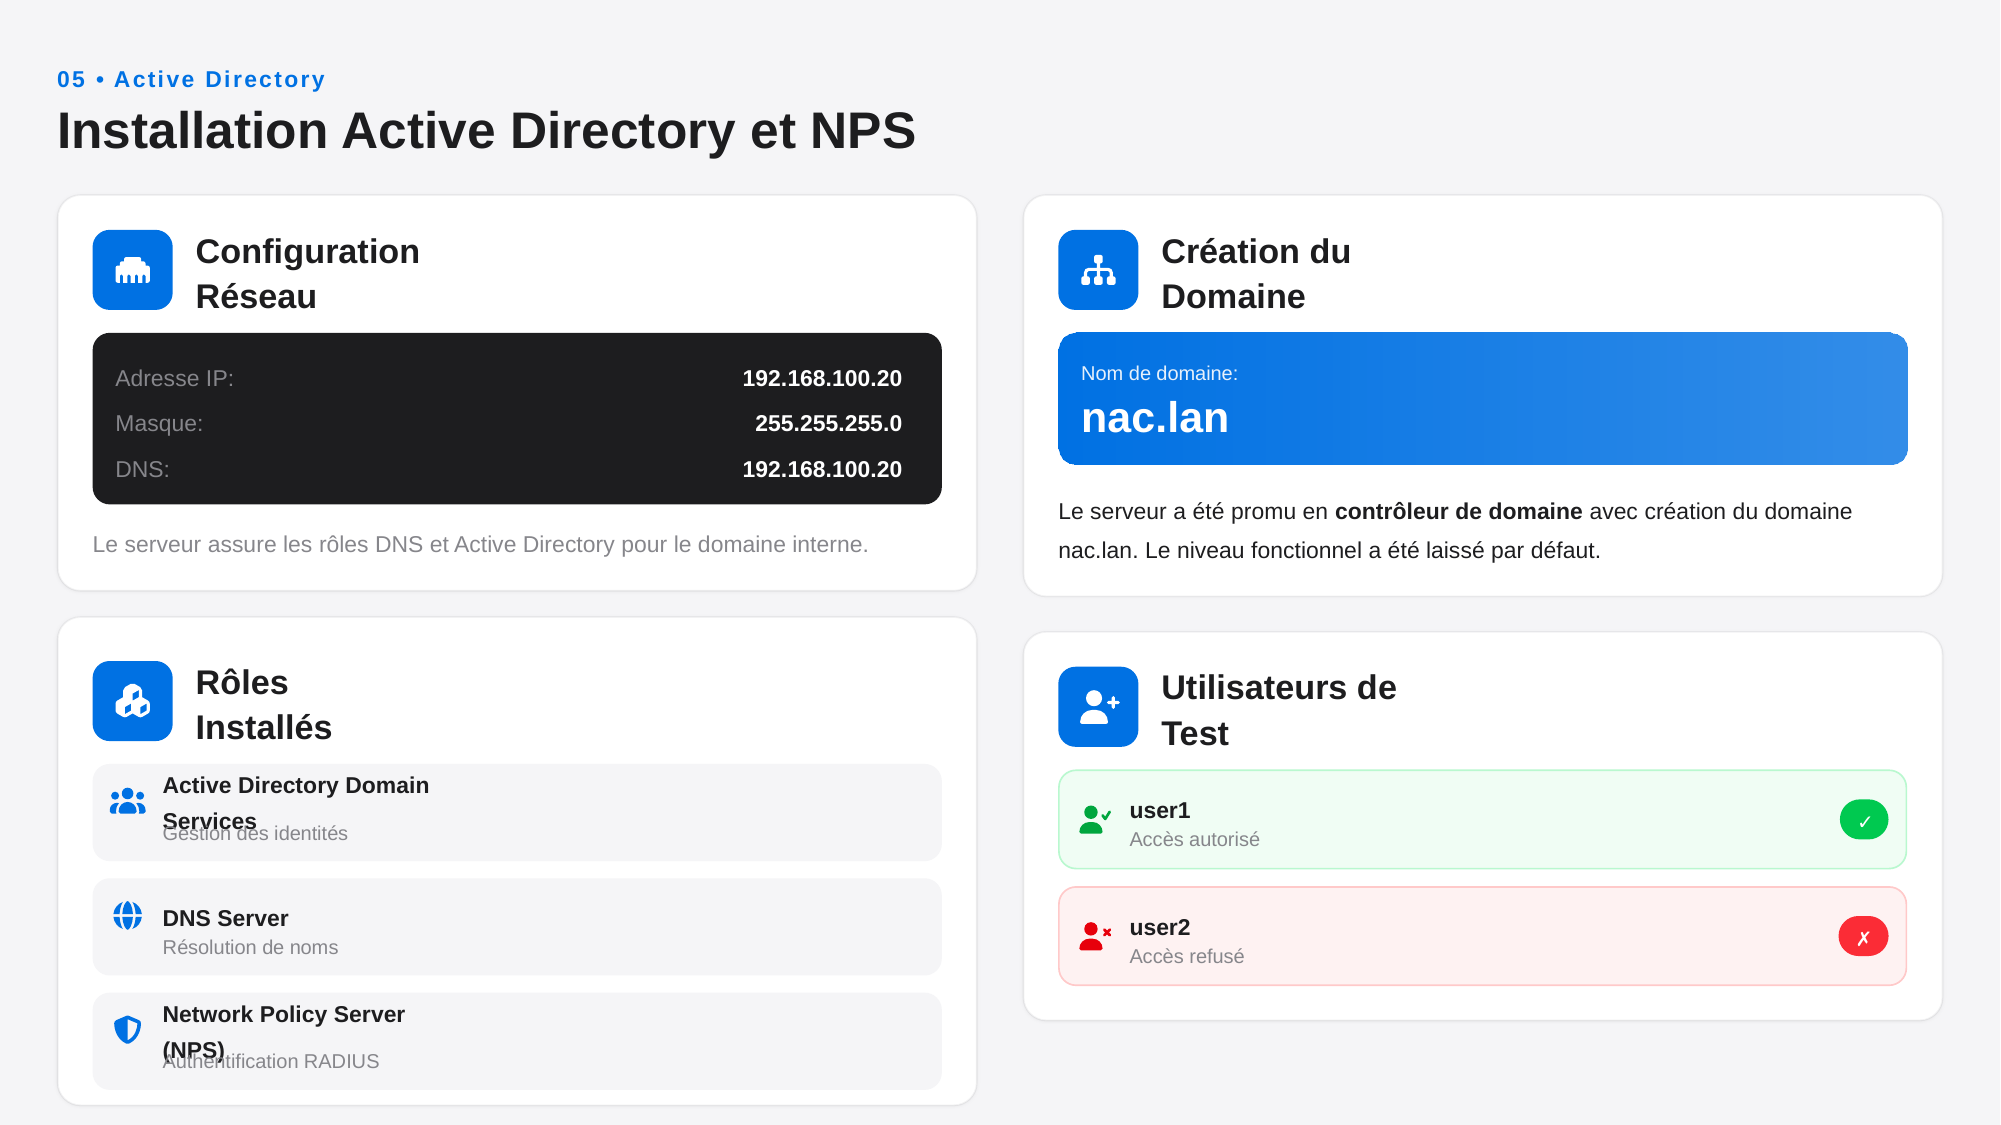

05 • Active Directory
Installation Active Directory et NPS

Configuration Réseau
Création du Domaine

Adresse IP:
192.168.100.20
Nom de domaine:
nac.lan
Masque:
255.255.255.0
DNS:
192.168.100.20
Le serveur a été promu en contrôleur de domaine avec création du domaine nac.lan. Le niveau fonctionnel a été laissé par défaut.
Le serveur assure les rôles DNS et Active Directory pour le domaine interne.

Rôles Installés

Utilisateurs de Test

Active Directory Domain Services

user1

✓

Gestion des identités
Accès autorisé

DNS Server

user2

✗

Résolution de noms
Accès refusé

Network Policy Server (NPS)

Authentification RADIUS